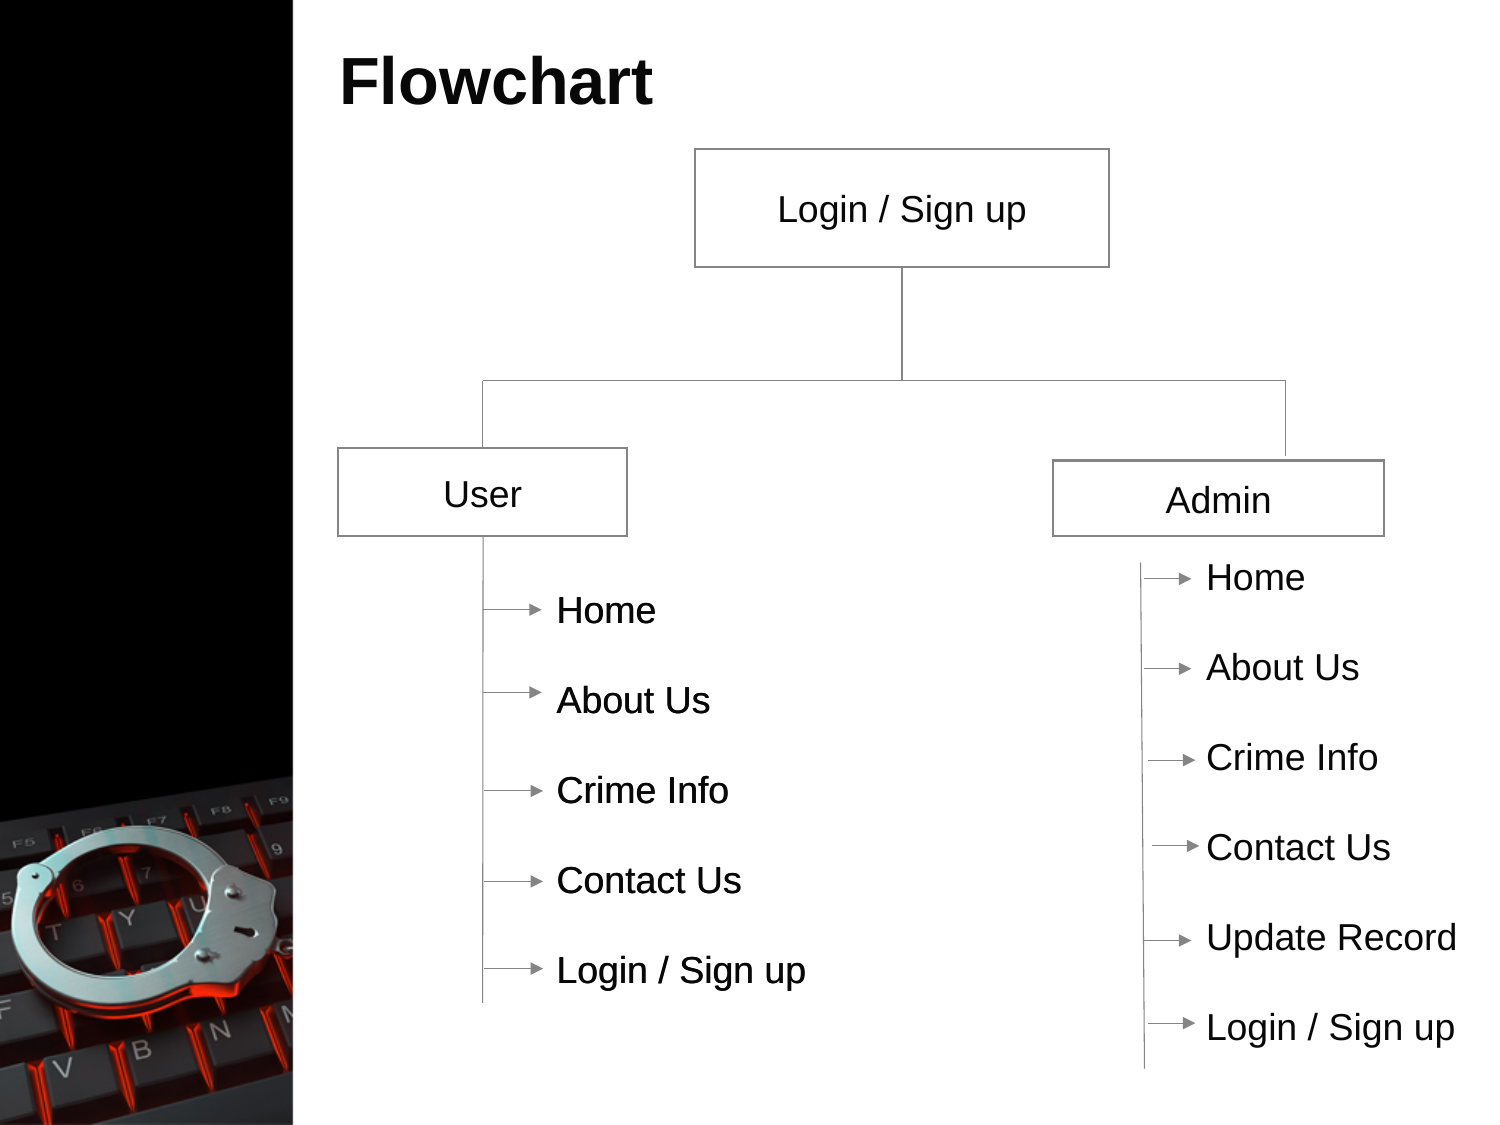

Flowchart
Login / Sign up
User
Admin
Home

About Us

Crime Info

Contact Us

Update Record

Login / Sign up
Home

About Us

Crime Info

Contact Us

Login / Sign up
Home

About Us

Crime Info

Contact Us

Login / Sign up